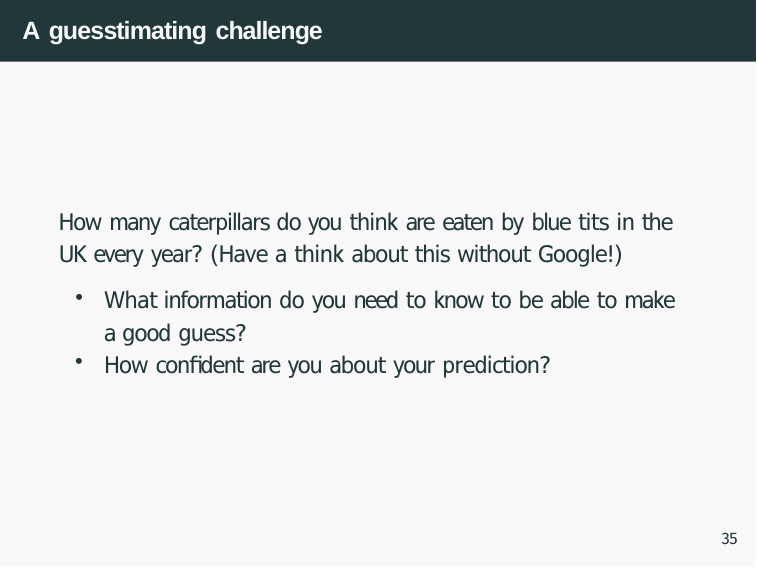

# A guesstimating challenge
How many caterpillars do you think are eaten by blue tits in the UK every year? (Have a think about this without Google!)
What information do you need to know to be able to make a good guess?
How confident are you about your prediction?
35